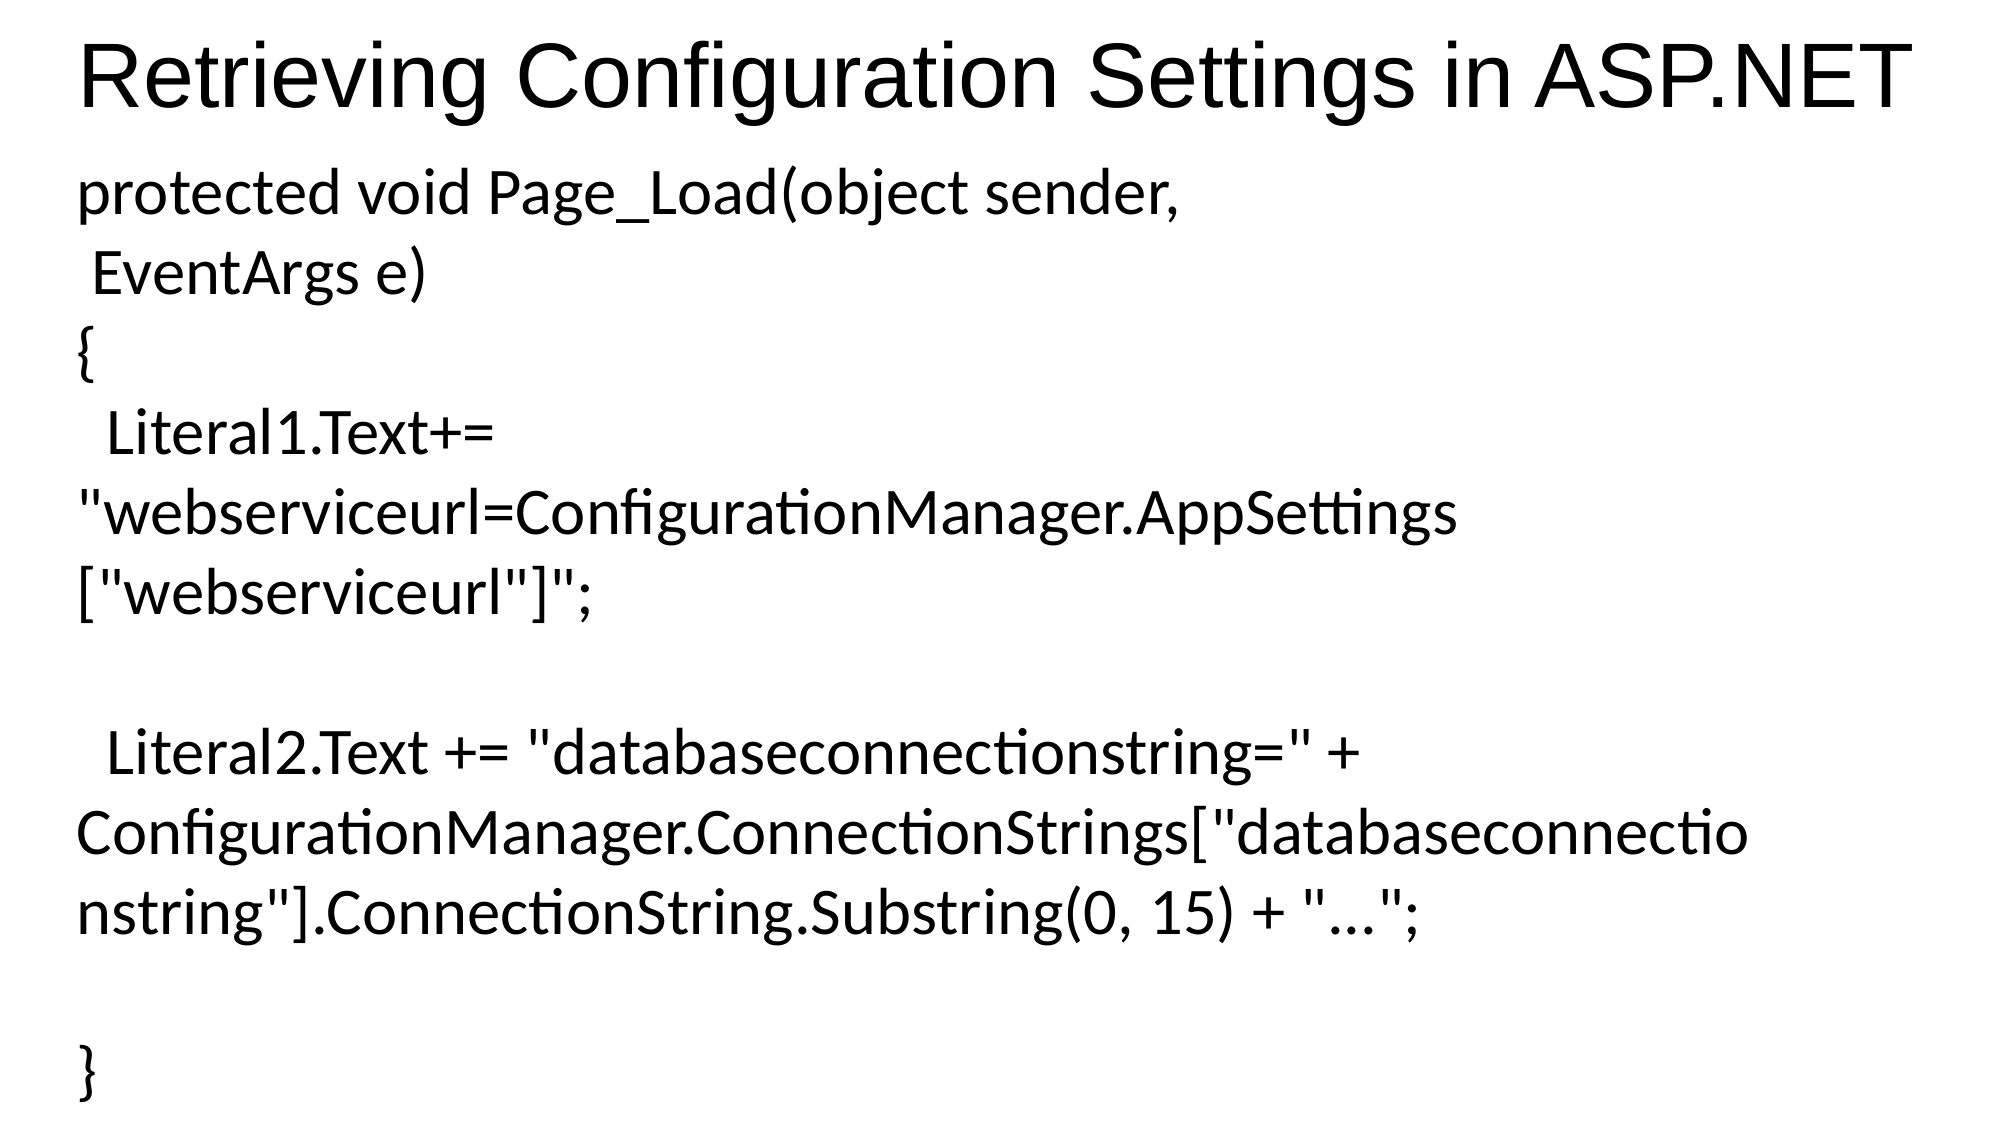

# Retrieving Configuration Settings in ASP.NET
protected void Page_Load(object sender,
 EventArgs e)
{
  Literal1.Text+= "webserviceurl=ConfigurationManager.AppSettings
["webserviceurl"]";

  Literal2.Text += "databaseconnectionstring=" + ConfigurationManager.ConnectionStrings["databaseconnectionstring"].ConnectionString.Substring(0, 15) + "...";

}